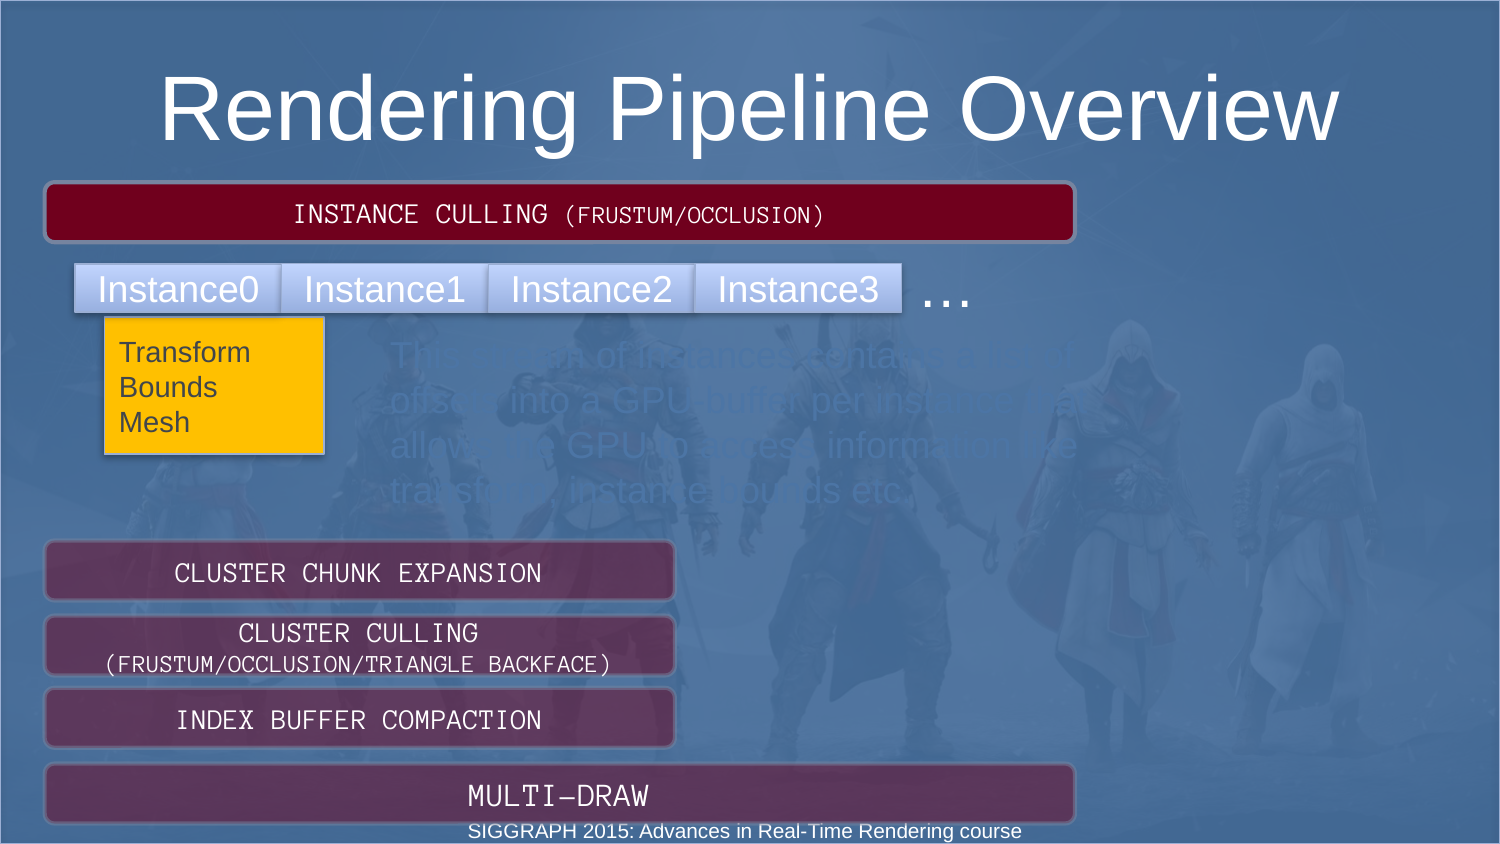

# Rendering Pipeline Overview
INSTANCE CULLING (FRUSTUM/OCCLUSION)

…
Instance1
Instance3
Instance0
Instance2
Transform
Bounds
Mesh
This stream of instances contains a list of offsets into a GPU-buffer per instance that allows the GPU to access information like transform, instance bounds etc.
CLUSTER CHUNK EXPANSION
CLUSTER CULLING (FRUSTUM/OCCLUSION/TRIANGLE BACKFACE)
INDEX BUFFER COMPACTION
MULTI-DRAW

SIGGRAPH 2015: Advances in Real-Time Rendering course